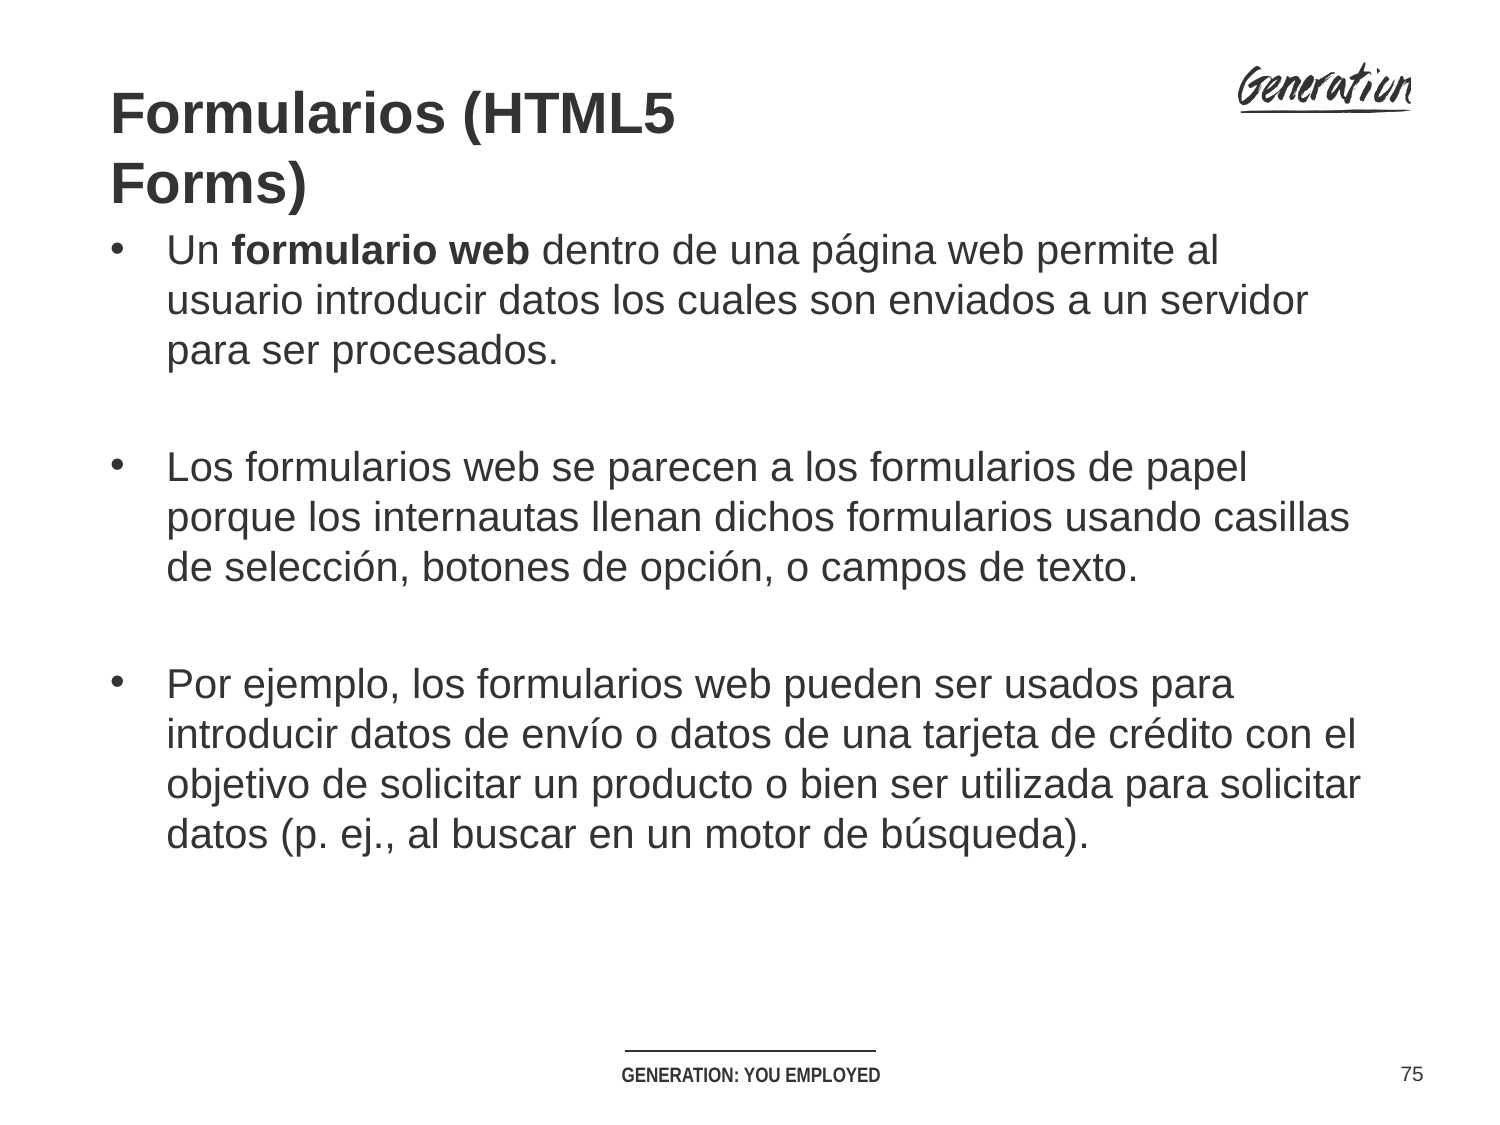

Formularios (HTML5 Forms)
Un formulario web dentro de una página web permite al usuario introducir datos los cuales son enviados a un servidor para ser procesados.

Los formularios web se parecen a los formularios de papel porque los internautas llenan dichos formularios usando casillas de selección, botones de opción, o campos de texto.

Por ejemplo, los formularios web pueden ser usados para introducir datos de envío o datos de una tarjeta de crédito con el objetivo de solicitar un producto o bien ser utilizada para solicitar datos (p. ej., al buscar en un motor de búsqueda).